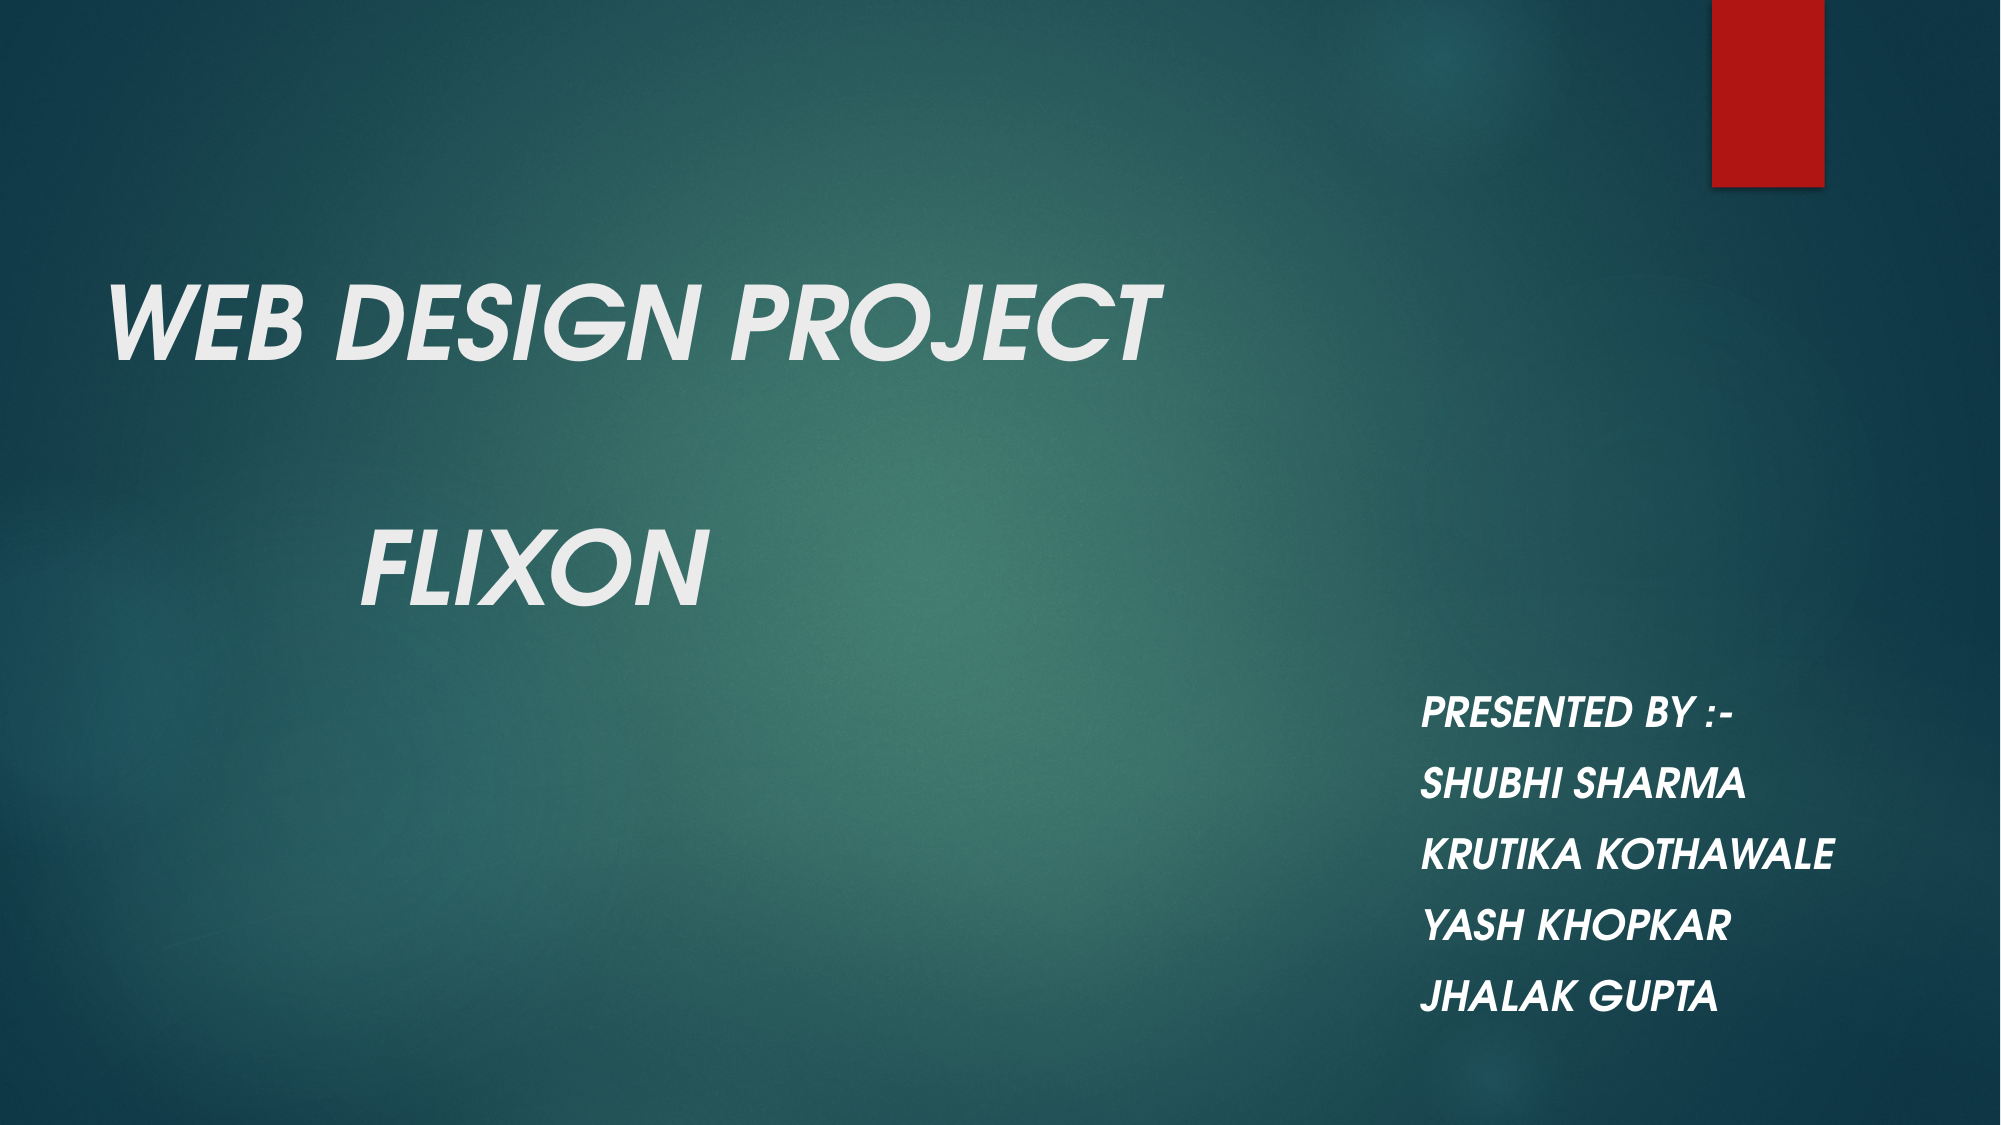

# WEB DESIGN PROJECT FLIXON
    Presented by :-
    Shubhi Sharma
    Krutika Kothawale
    Yash Khopkar
    Jhalak Gupta